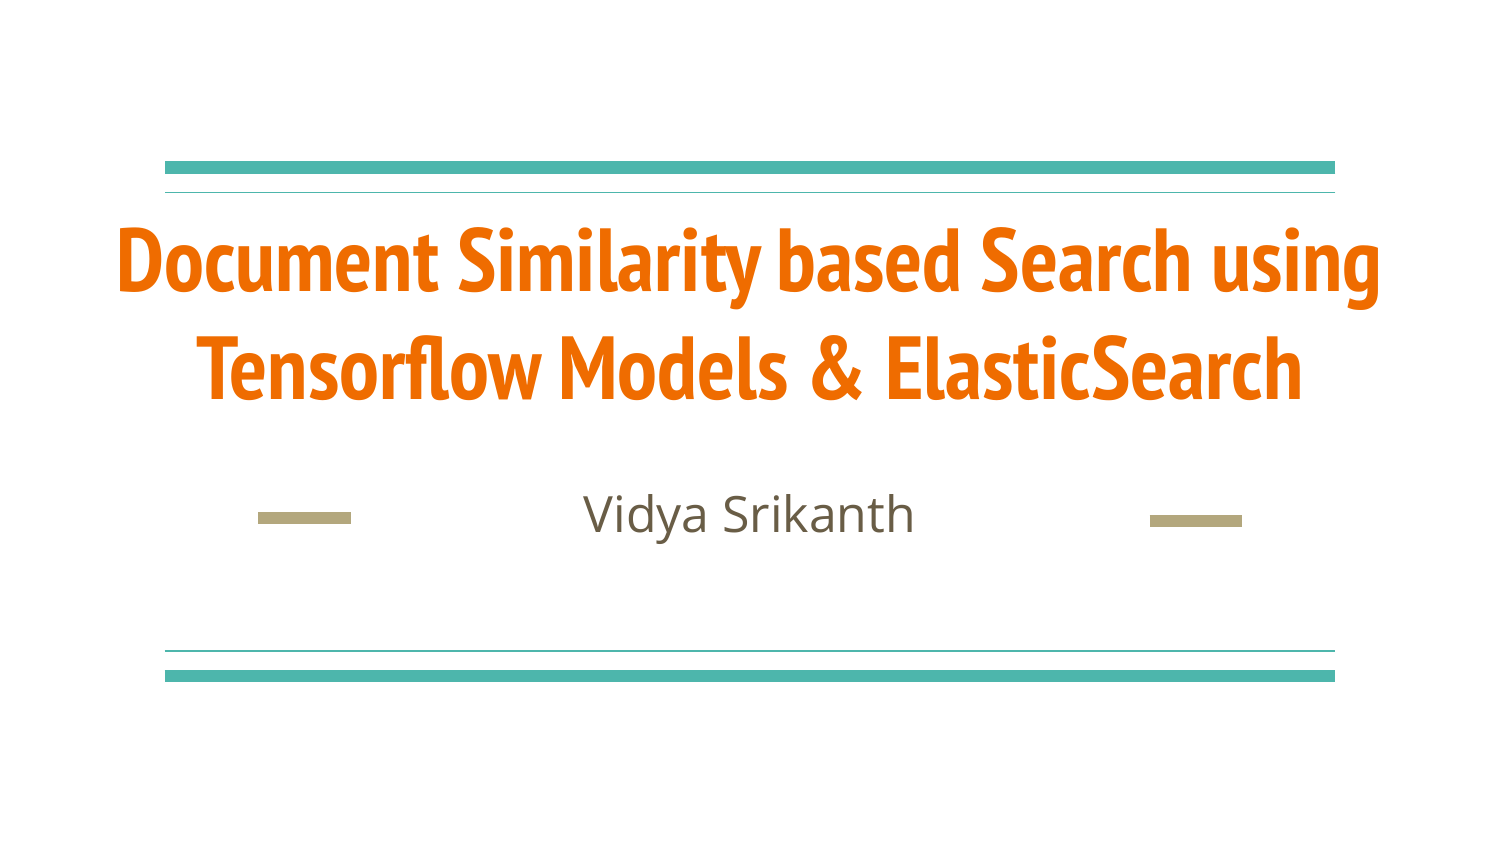

# Document Similarity based Search using Tensorflow Models & ElasticSearch
Vidya Srikanth